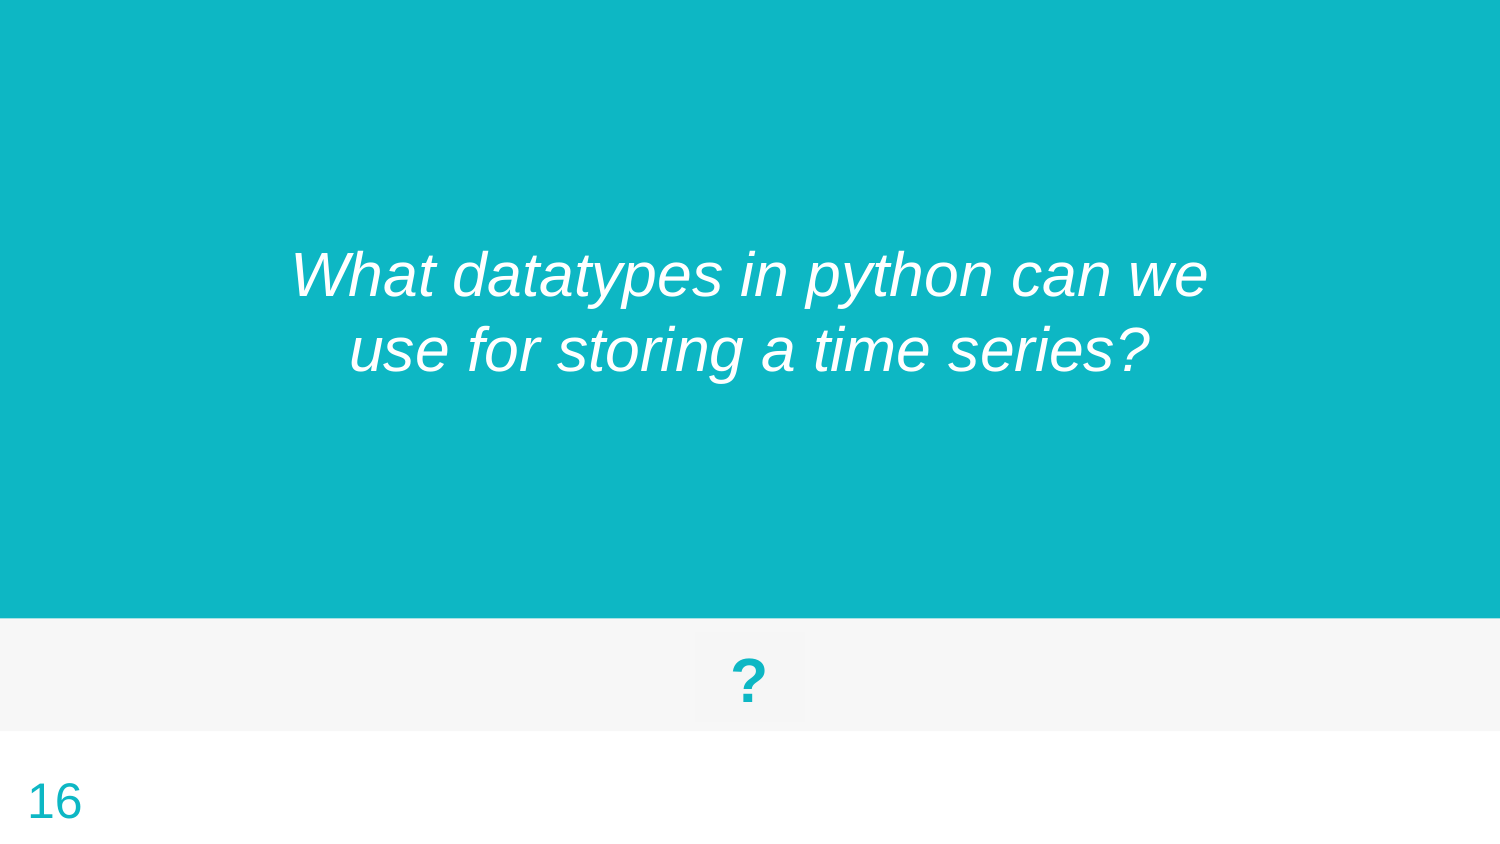

What datatypes in python can we use for storing a time series?
16
?